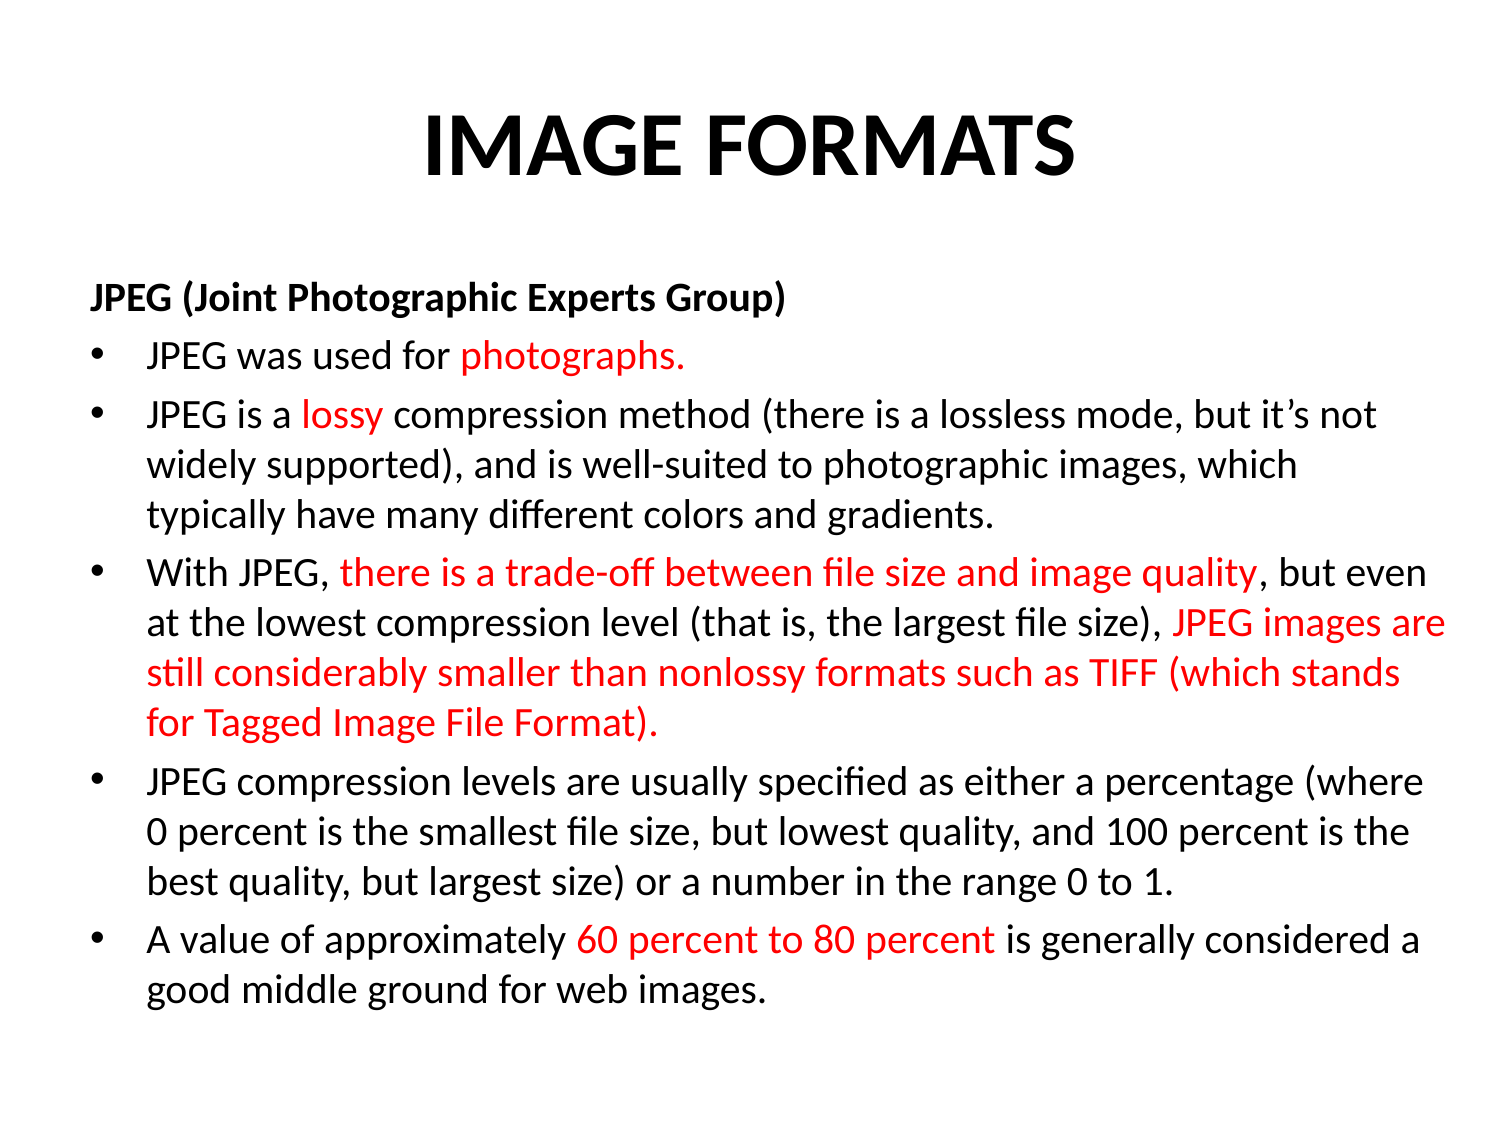

# IMAGE FORMATS
JPEG (Joint Photographic Experts Group)
JPEG was used for photographs.
JPEG is a lossy compression method (there is a lossless mode, but it’s not widely supported), and is well-suited to photographic images, which typically have many different colors and gradients.
With JPEG, there is a trade-off between file size and image quality, but even at the lowest compression level (that is, the largest file size), JPEG images are still considerably smaller than nonlossy formats such as TIFF (which stands for Tagged Image File Format).
JPEG compression levels are usually specified as either a percentage (where 0 percent is the smallest file size, but lowest quality, and 100 percent is the best quality, but largest size) or a number in the range 0 to 1.
A value of approximately 60 percent to 80 percent is generally considered a good middle ground for web images.